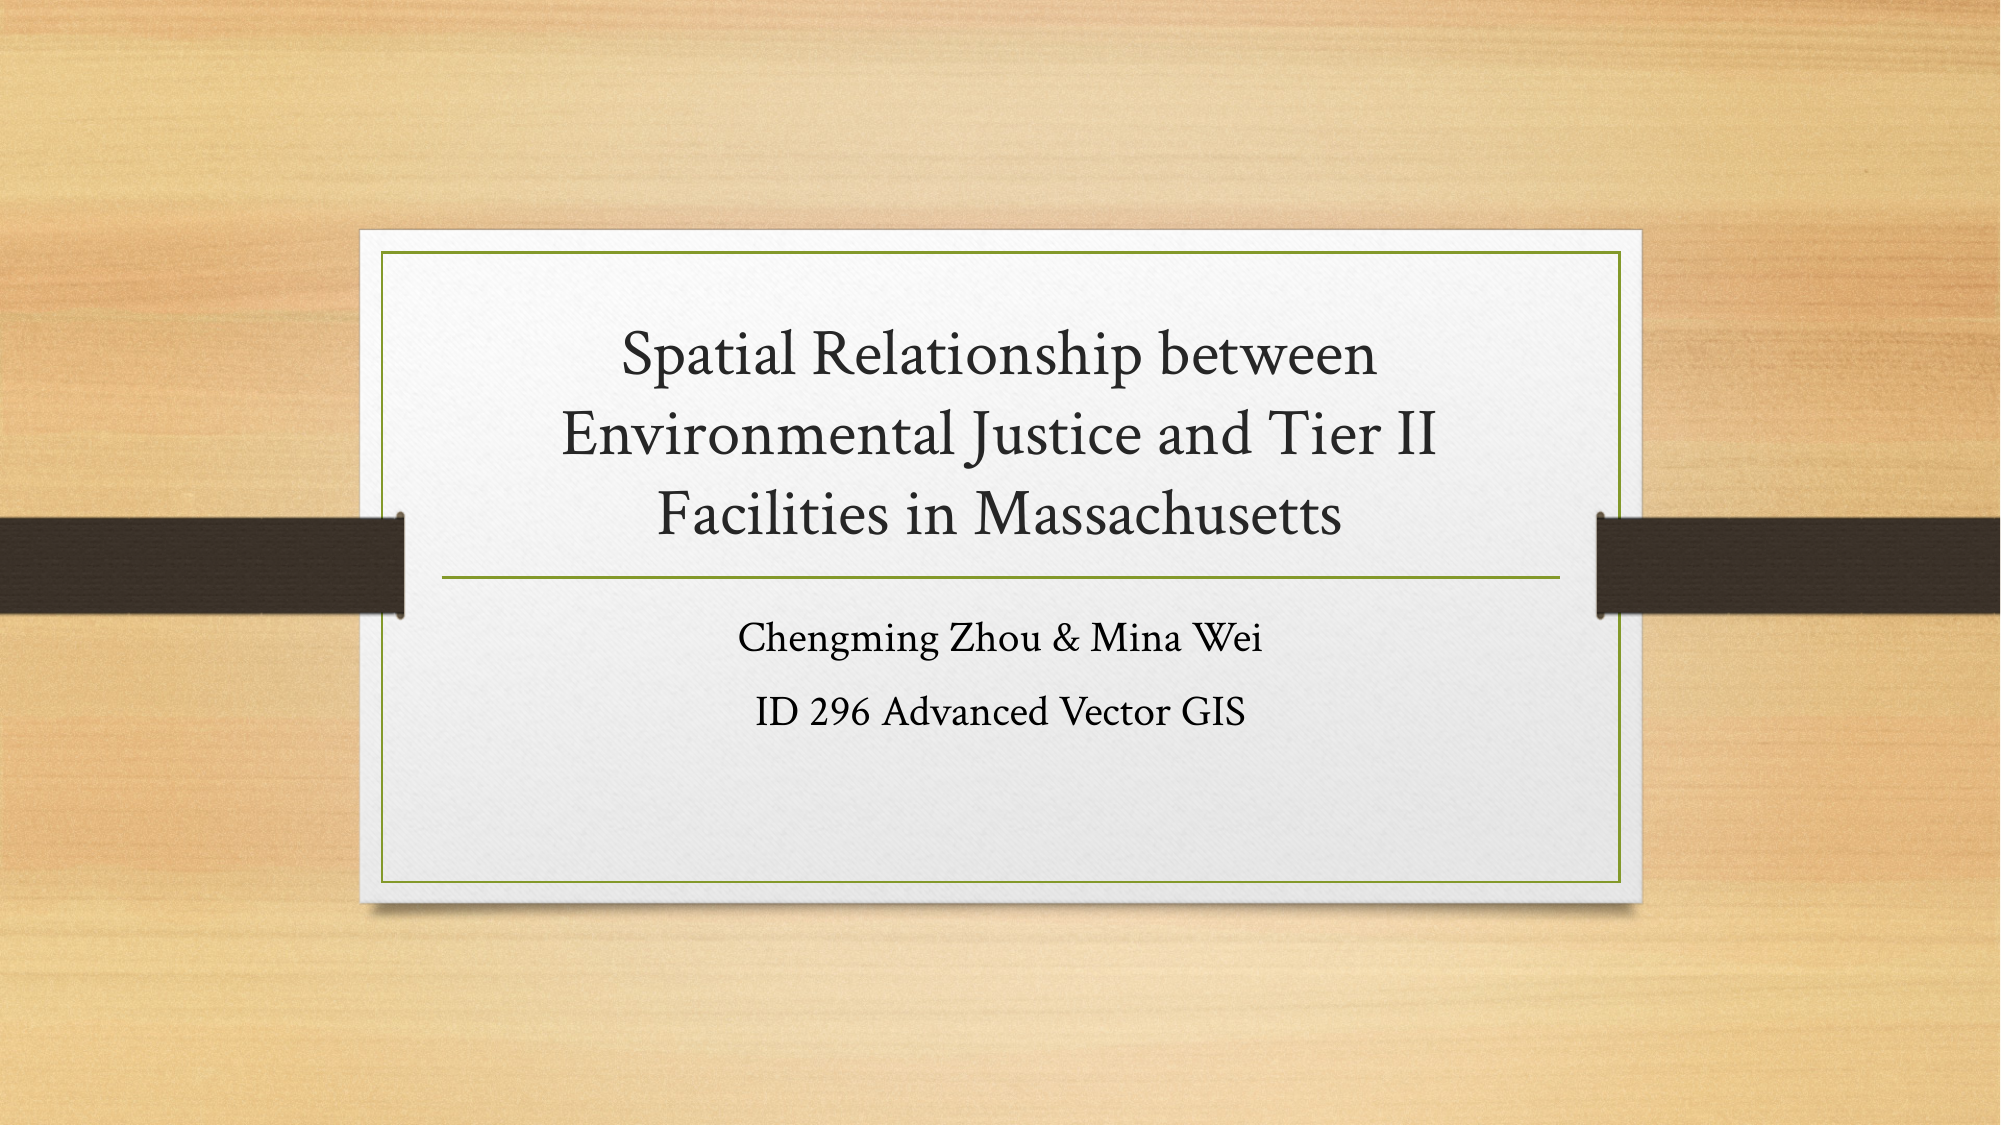

# Spatial Relationship between Environmental Justice and Tier II Facilities in Massachusetts
Chengming Zhou & Mina Wei
ID 296 Advanced Vector GIS